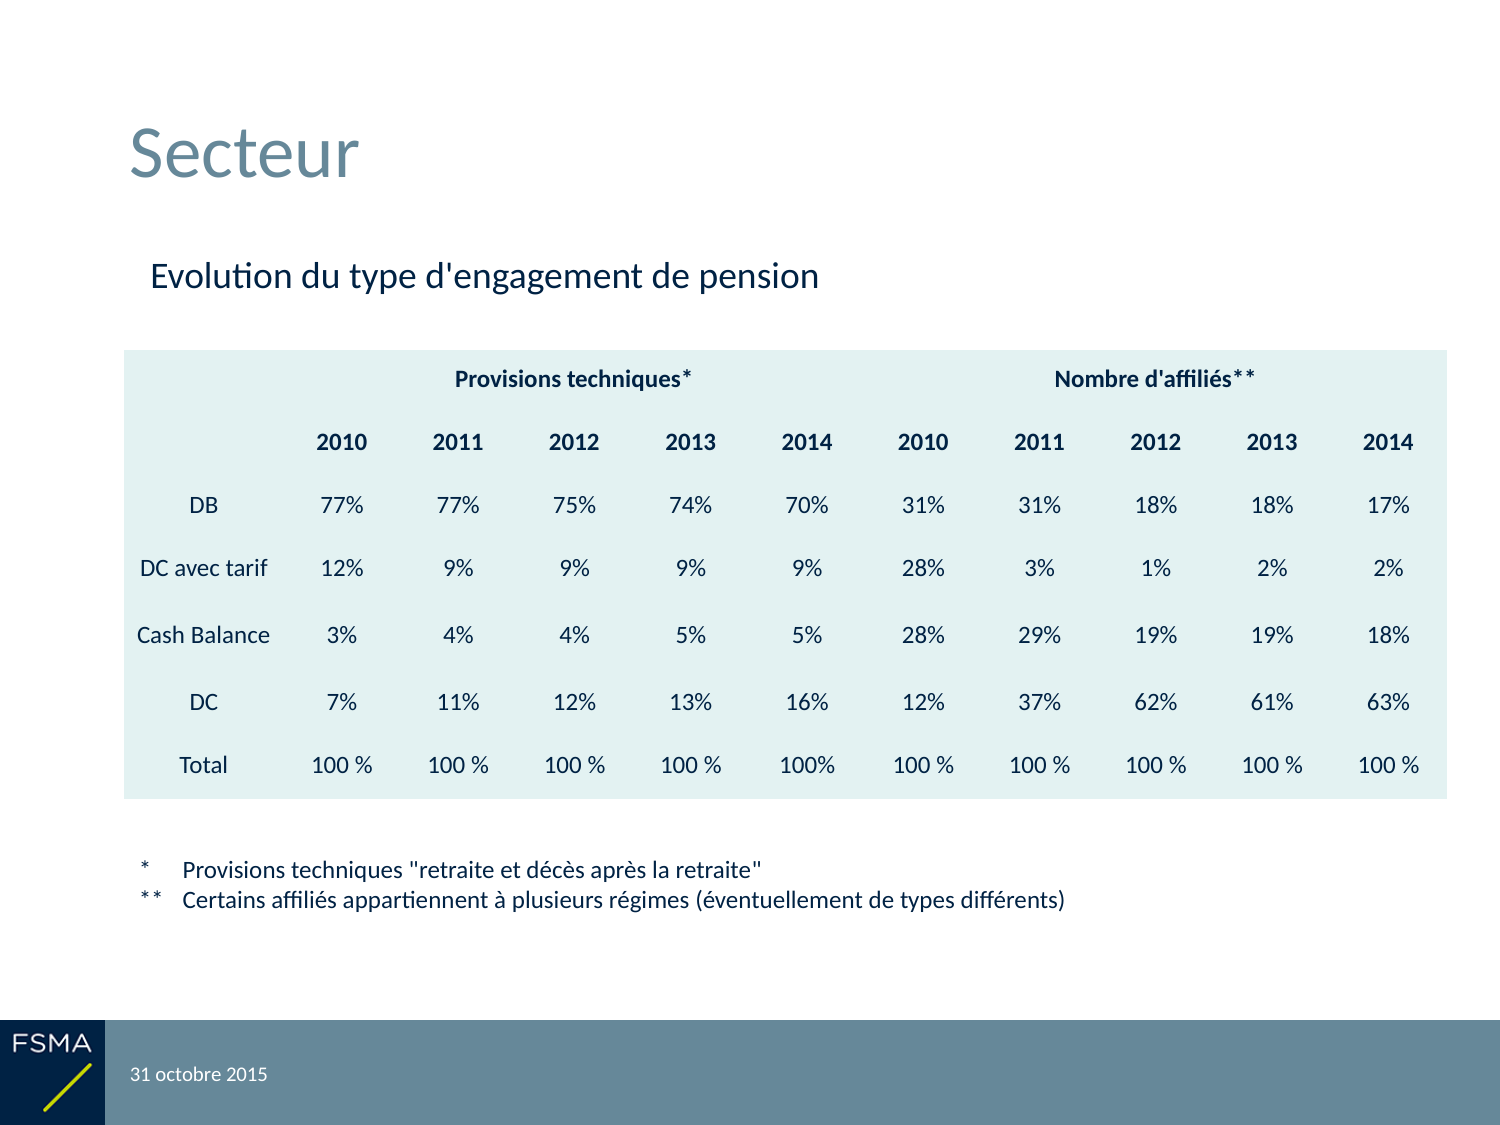

# Secteur
Evolution du type d'engagement de pension
|  | Provisions techniques\* |  |  |  |  | Nombre d'affiliés\*\* |  |  |  |  |
| --- | --- | --- | --- | --- | --- | --- | --- | --- | --- | --- |
|  | 2010 | 2011 | 2012 | 2013 | 2014 | 2010 | 2011 | 2012 | 2013 | 2014 |
| DB | 77% | 77% | 75% | 74% | 70% | 31% | 31% | 18% | 18% | 17% |
| DC avec tarif | 12% | 9% | 9% | 9% | 9% | 28% | 3% | 1% | 2% | 2% |
| Cash Balance | 3% | 4% | 4% | 5% | 5% | 28% | 29% | 19% | 19% | 18% |
| DC | 7% | 11% | 12% | 13% | 16% | 12% | 37% | 62% | 61% | 63% |
| Total | 100 % | 100 % | 100 % | 100 % | 100% | 100 % | 100 % | 100 % | 100 % | 100 % |
*	Provisions techniques "retraite et décès après la retraite"
**	Certains affiliés appartiennent à plusieurs régimes (éventuellement de types différents)
31 octobre 2015
Reporting relatif à l'exercice 2014
16